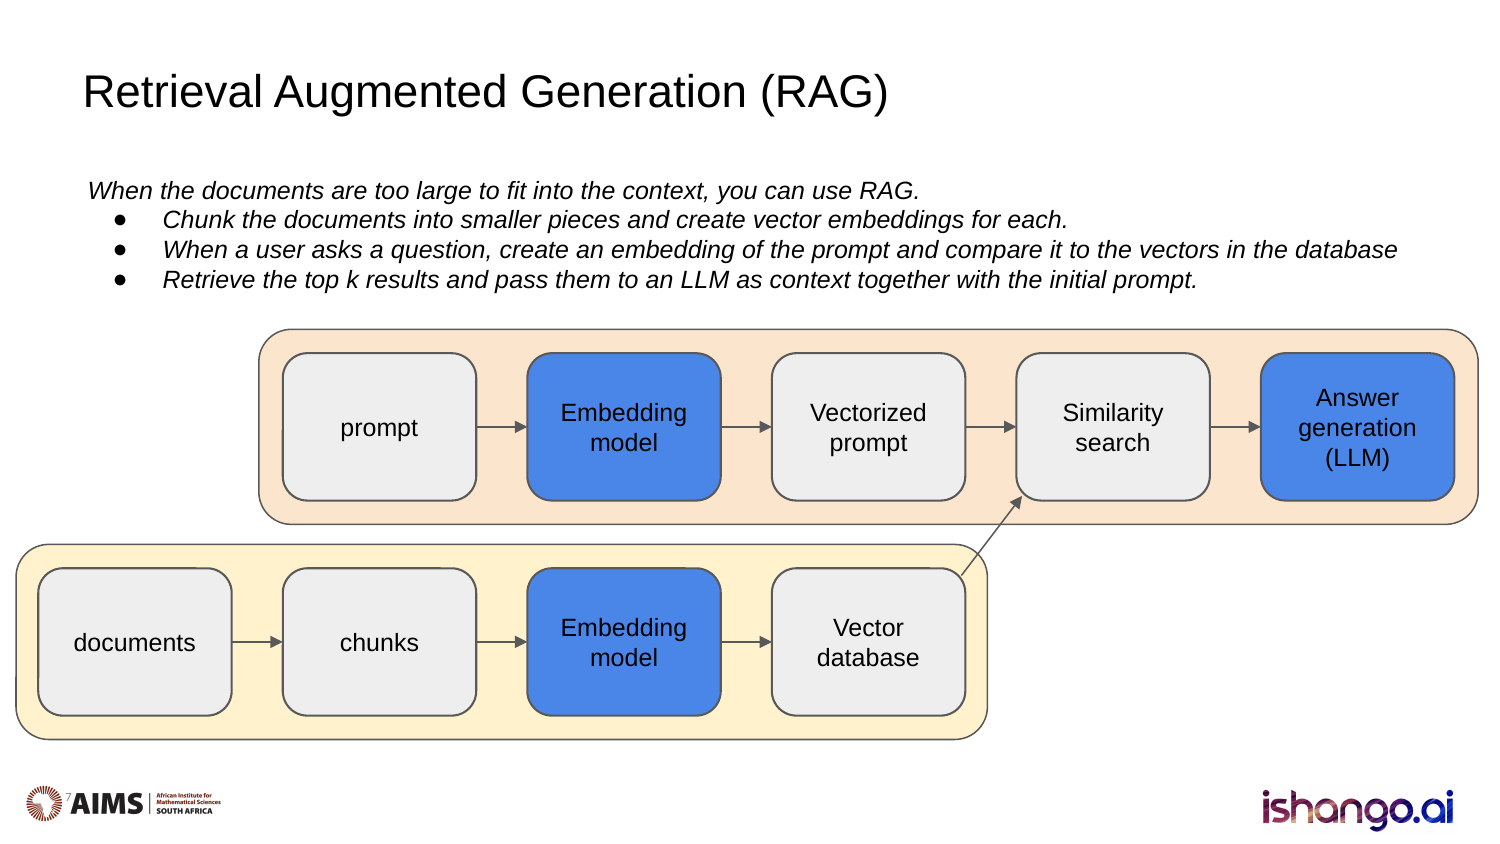

# Retrieval Augmented Generation (RAG)
When the documents are too large to fit into the context, you can use RAG.
Chunk the documents into smaller pieces and create vector embeddings for each.
When a user asks a question, create an embedding of the prompt and compare it to the vectors in the database
Retrieve the top k results and pass them to an LLM as context together with the initial prompt.

prompt
Embedding model
Vectorized prompt
Similarity search
Answer generation (LLM)

documents
chunks
Embedding model
Vector database
7